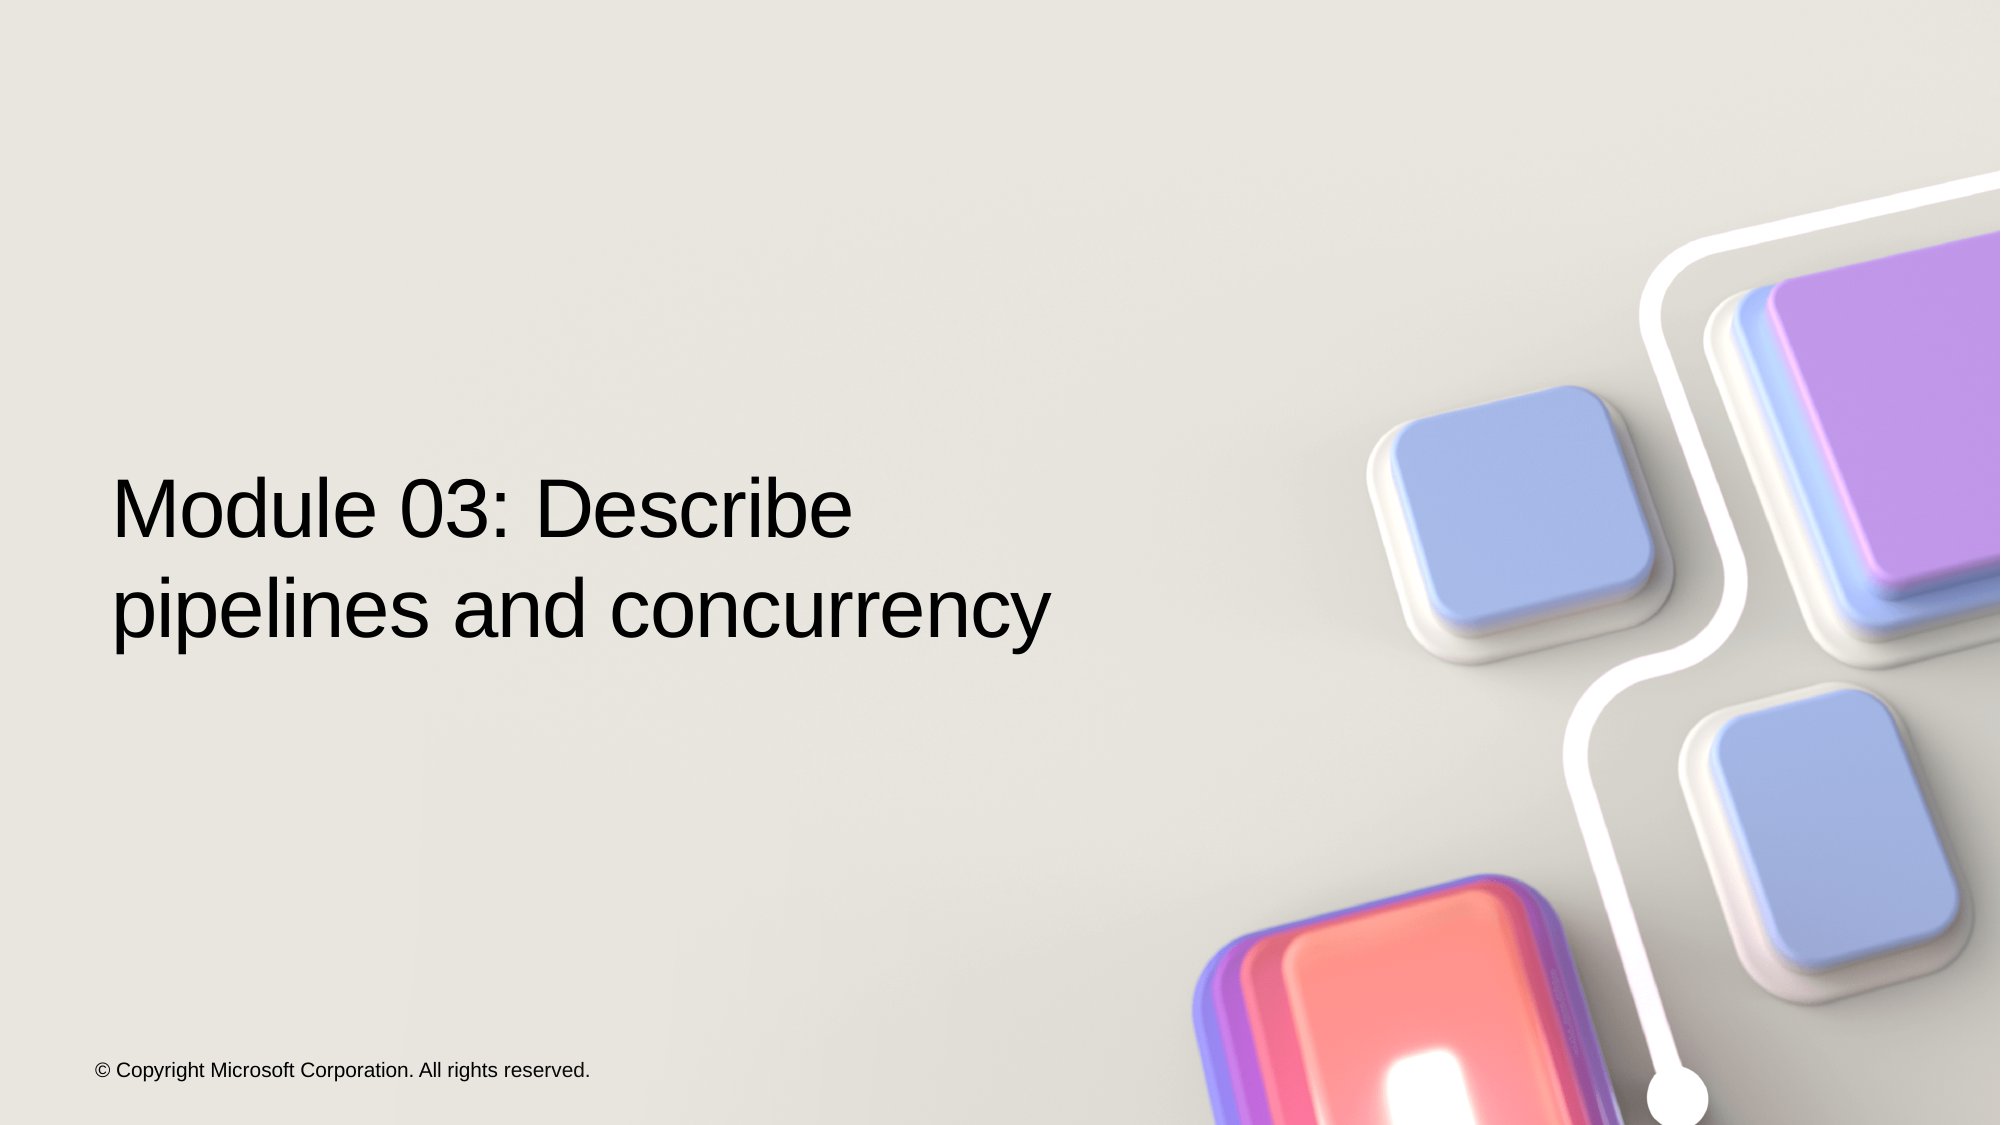

# Module 03: Describe pipelines and concurrency